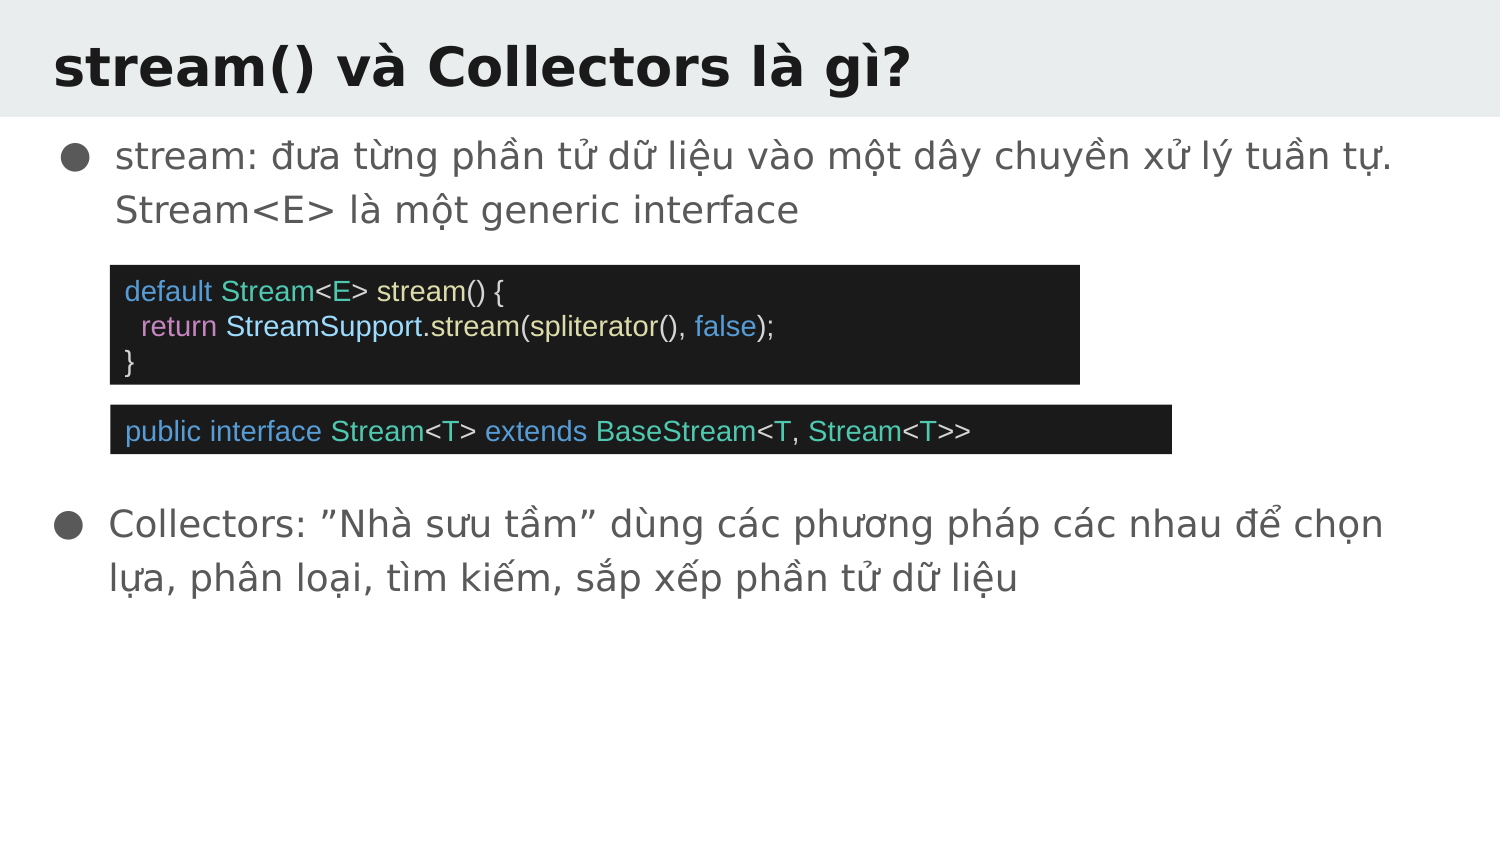

# stream() và Collectors là gì?
stream: đưa từng phần tử dữ liệu vào một dây chuyền xử lý tuần tự.
Stream<E> là một generic interface
default Stream<E> stream() {
  return StreamSupport.stream(spliterator(), false);
}
public interface Stream<T> extends BaseStream<T, Stream<T>>
Collectors: ”Nhà sưu tầm” dùng các phương pháp các nhau để chọn lựa, phân loại, tìm kiếm, sắp xếp phần tử dữ liệu